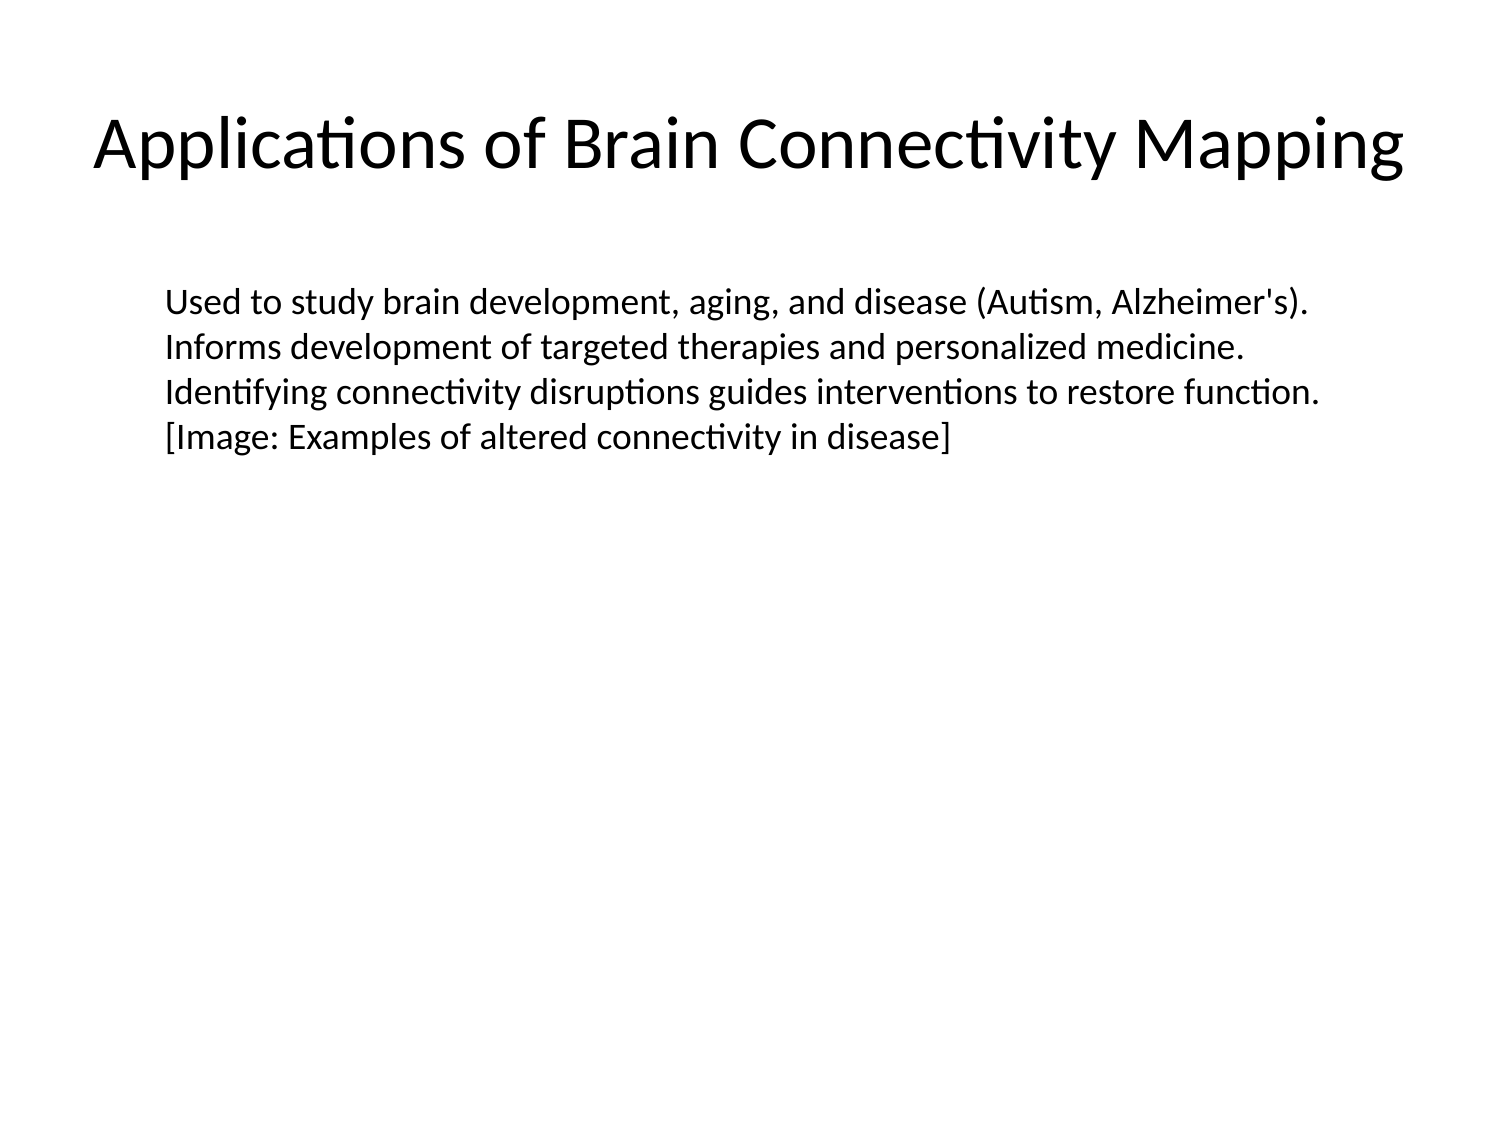

# Applications of Brain Connectivity Mapping

Used to study brain development, aging, and disease (Autism, Alzheimer's).  Informs development of targeted therapies and personalized medicine. Identifying connectivity disruptions guides interventions to restore function. [Image: Examples of altered connectivity in disease]